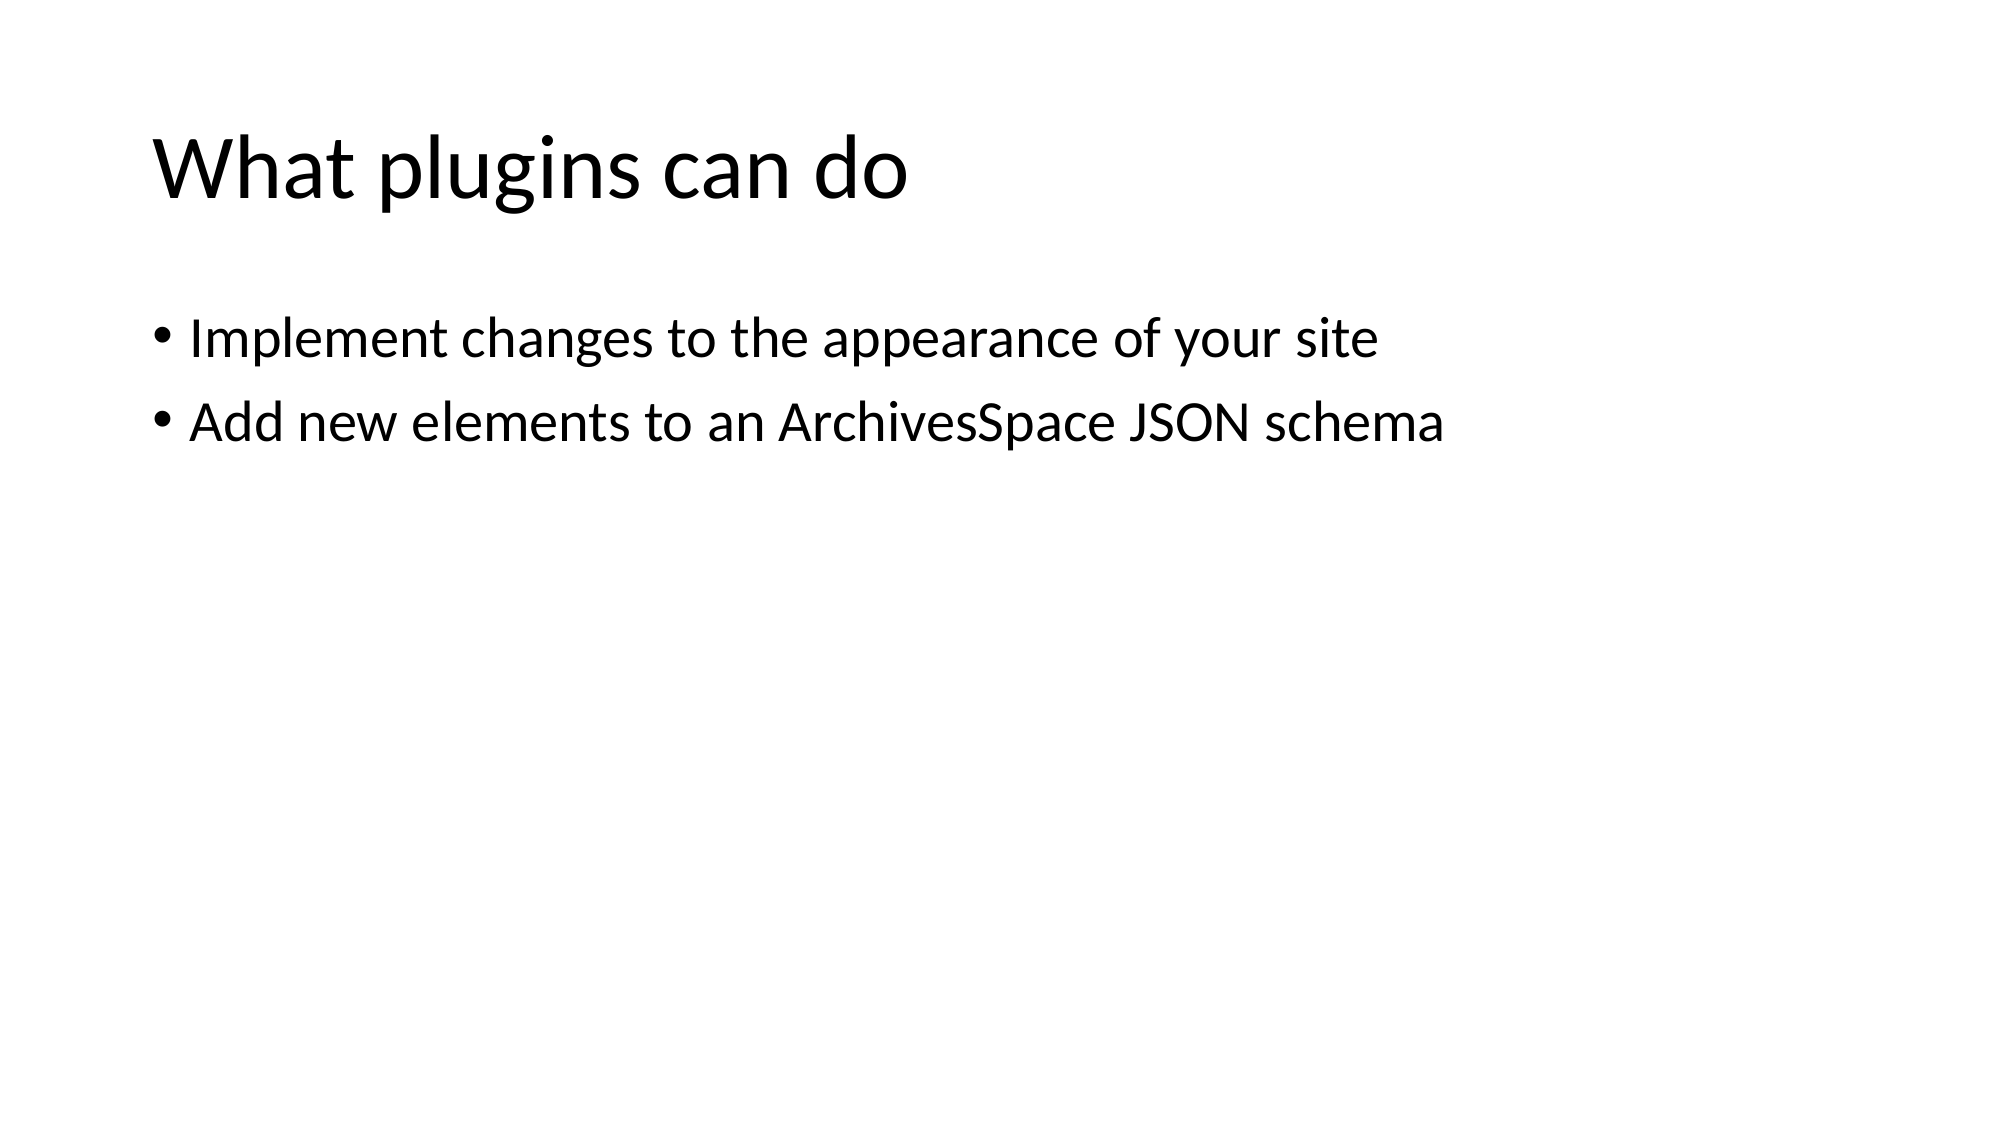

# What plugins can do
Implement changes to the appearance of your site
Add new elements to an ArchivesSpace JSON schema